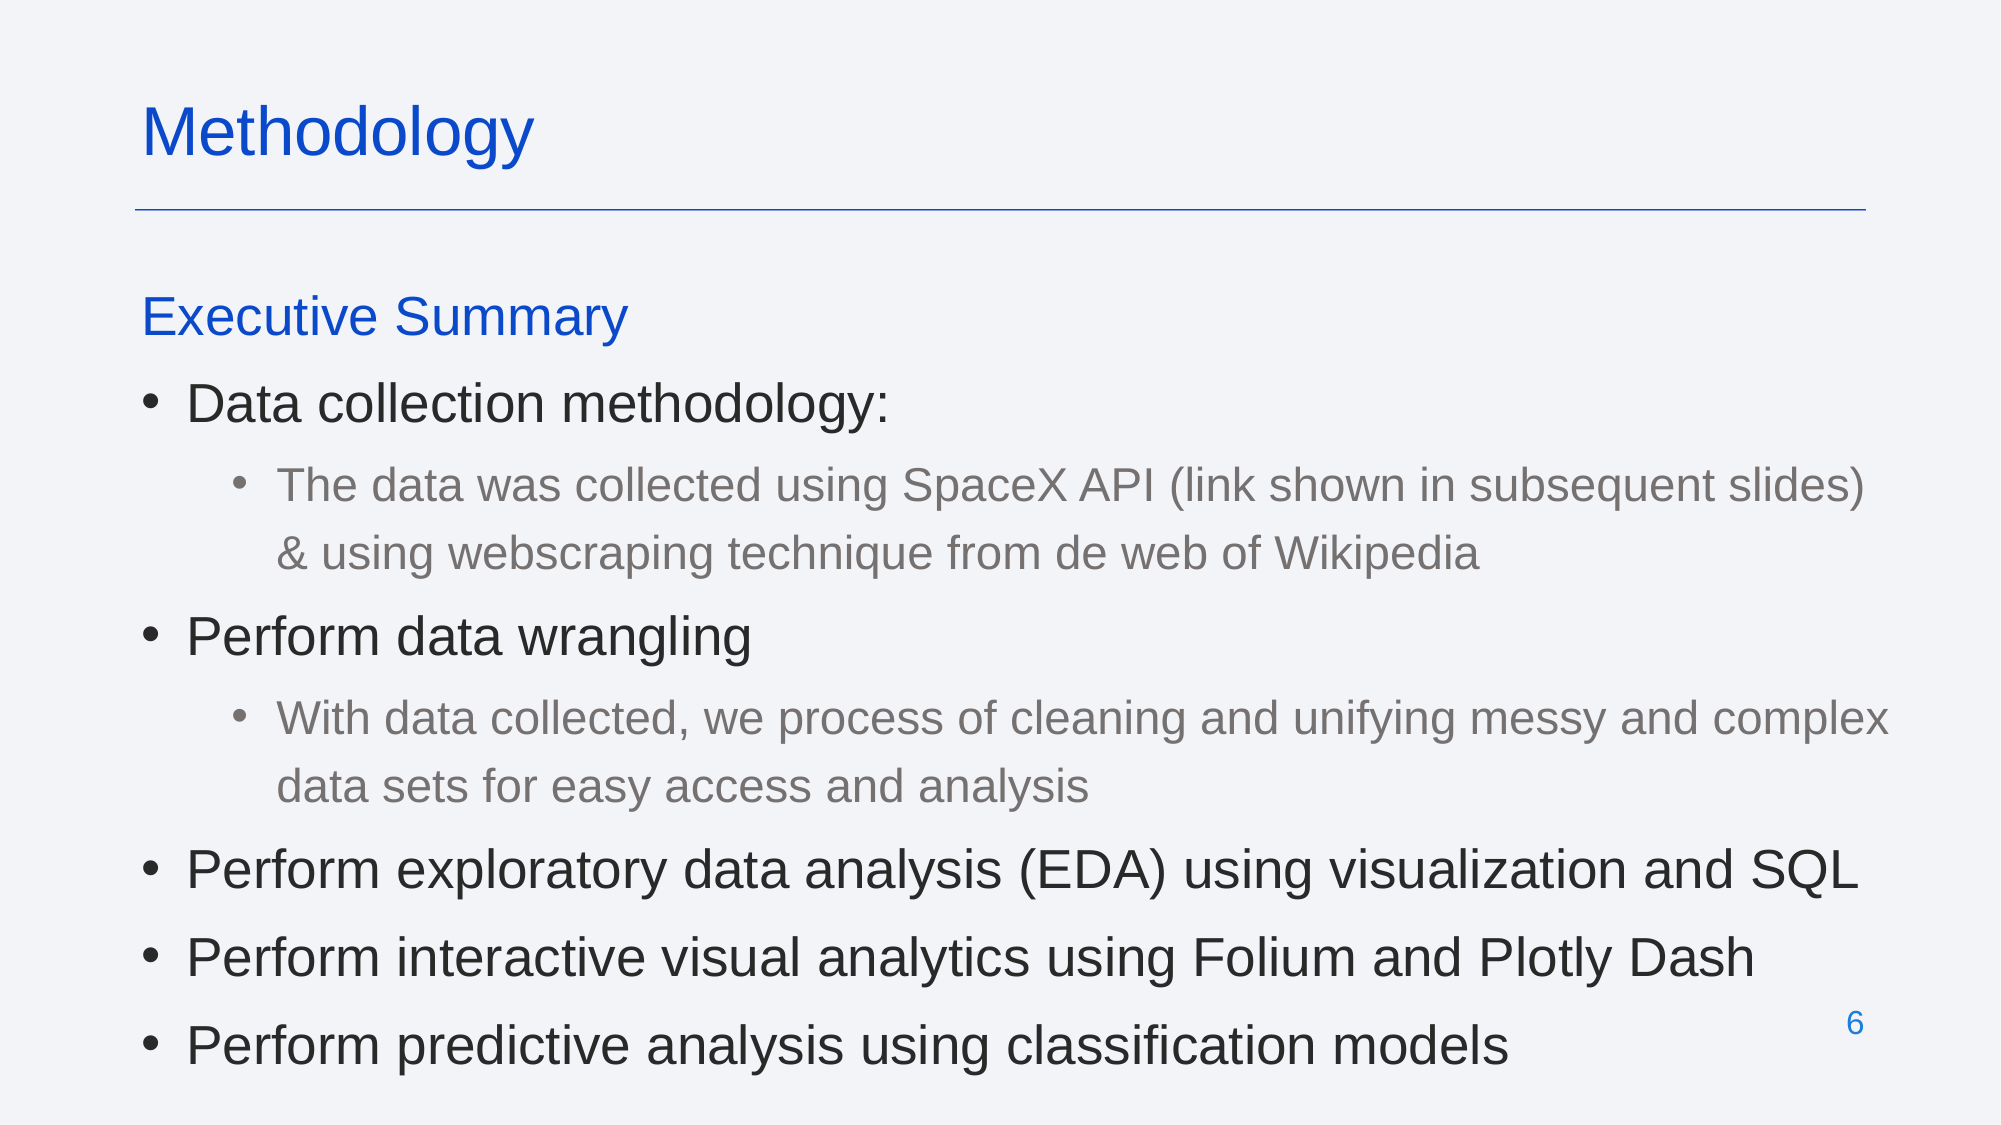

Methodology
Executive Summary
Data collection methodology:
The data was collected using SpaceX API (link shown in subsequent slides) & using webscraping technique from de web of Wikipedia
Perform data wrangling
With data collected, we process of cleaning and unifying messy and complex data sets for easy access and analysis
Perform exploratory data analysis (EDA) using visualization and SQL
Perform interactive visual analytics using Folium and Plotly Dash
Perform predictive analysis using classification models

6